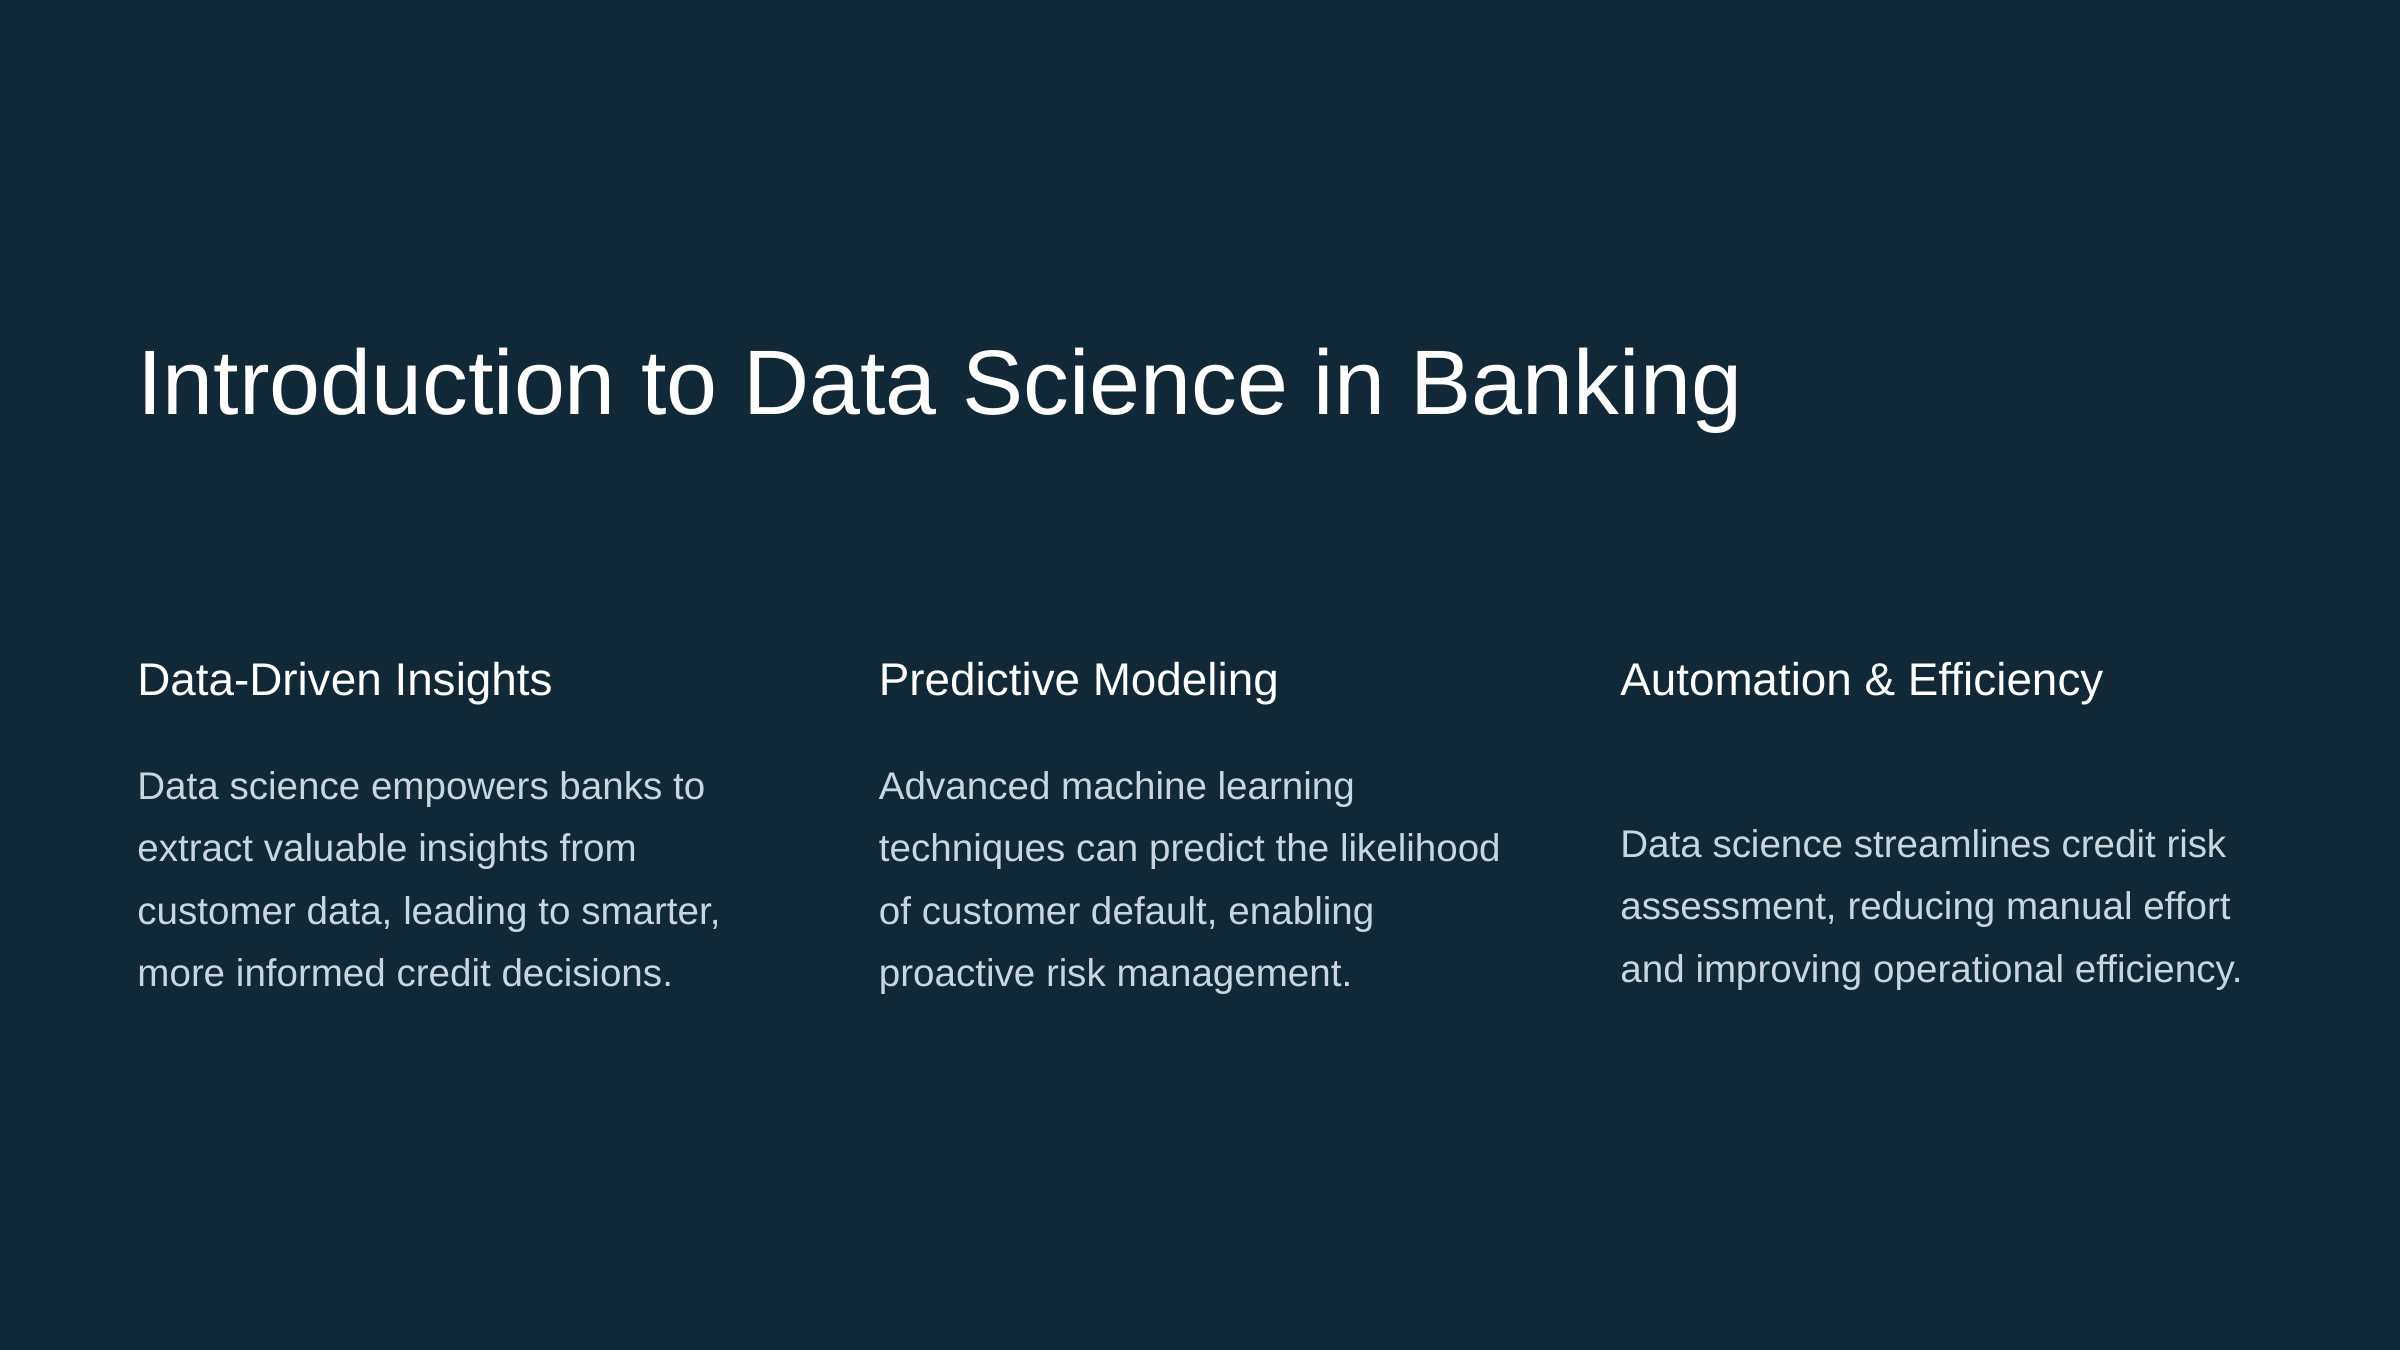

Introduction to Data Science in Banking
Data-Driven Insights
Predictive Modeling
Automation & Efficiency
Data science empowers banks to extract valuable insights from customer data, leading to smarter, more informed credit decisions.
Advanced machine learning techniques can predict the likelihood of customer default, enabling proactive risk management.
Data science streamlines credit risk assessment, reducing manual effort and improving operational efficiency.